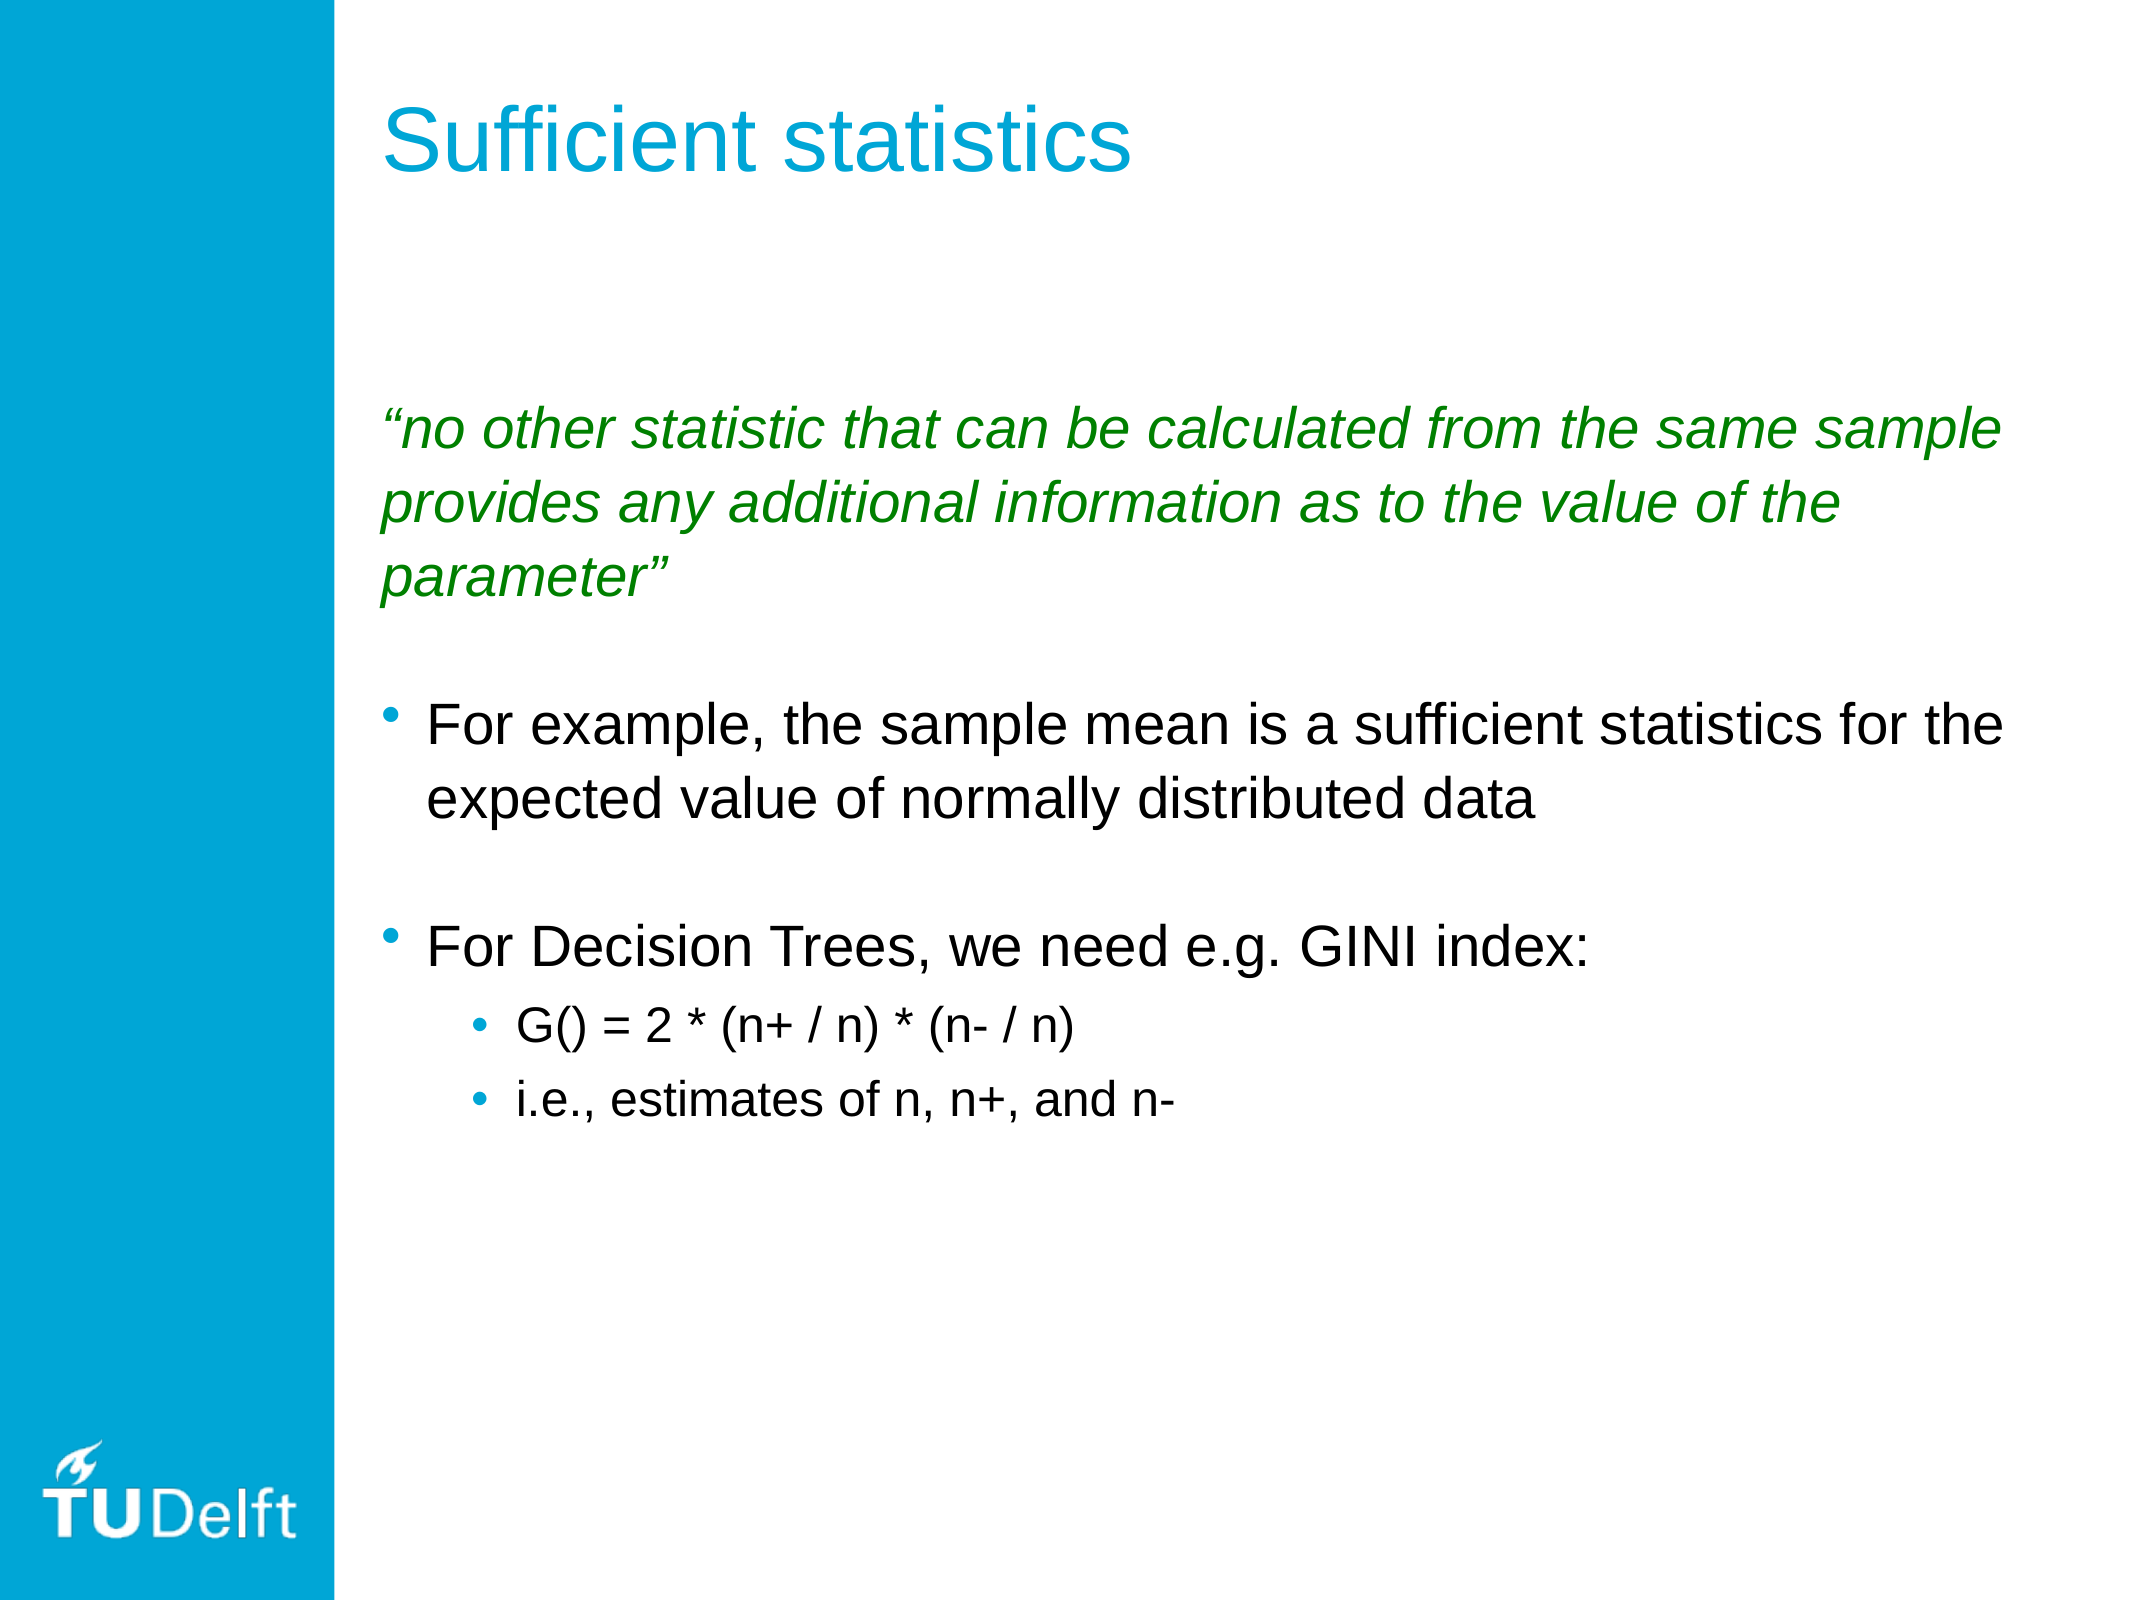

# Sufficient statistics
“no other statistic that can be calculated from the same sample provides any additional information as to the value of the parameter”

For example, the sample mean is a sufficient statistics for the expected value of normally distributed data

For Decision Trees, we need e.g. GINI index:
G() = 2 * (n+ / n) * (n- / n)
i.e., estimates of n, n+, and n-